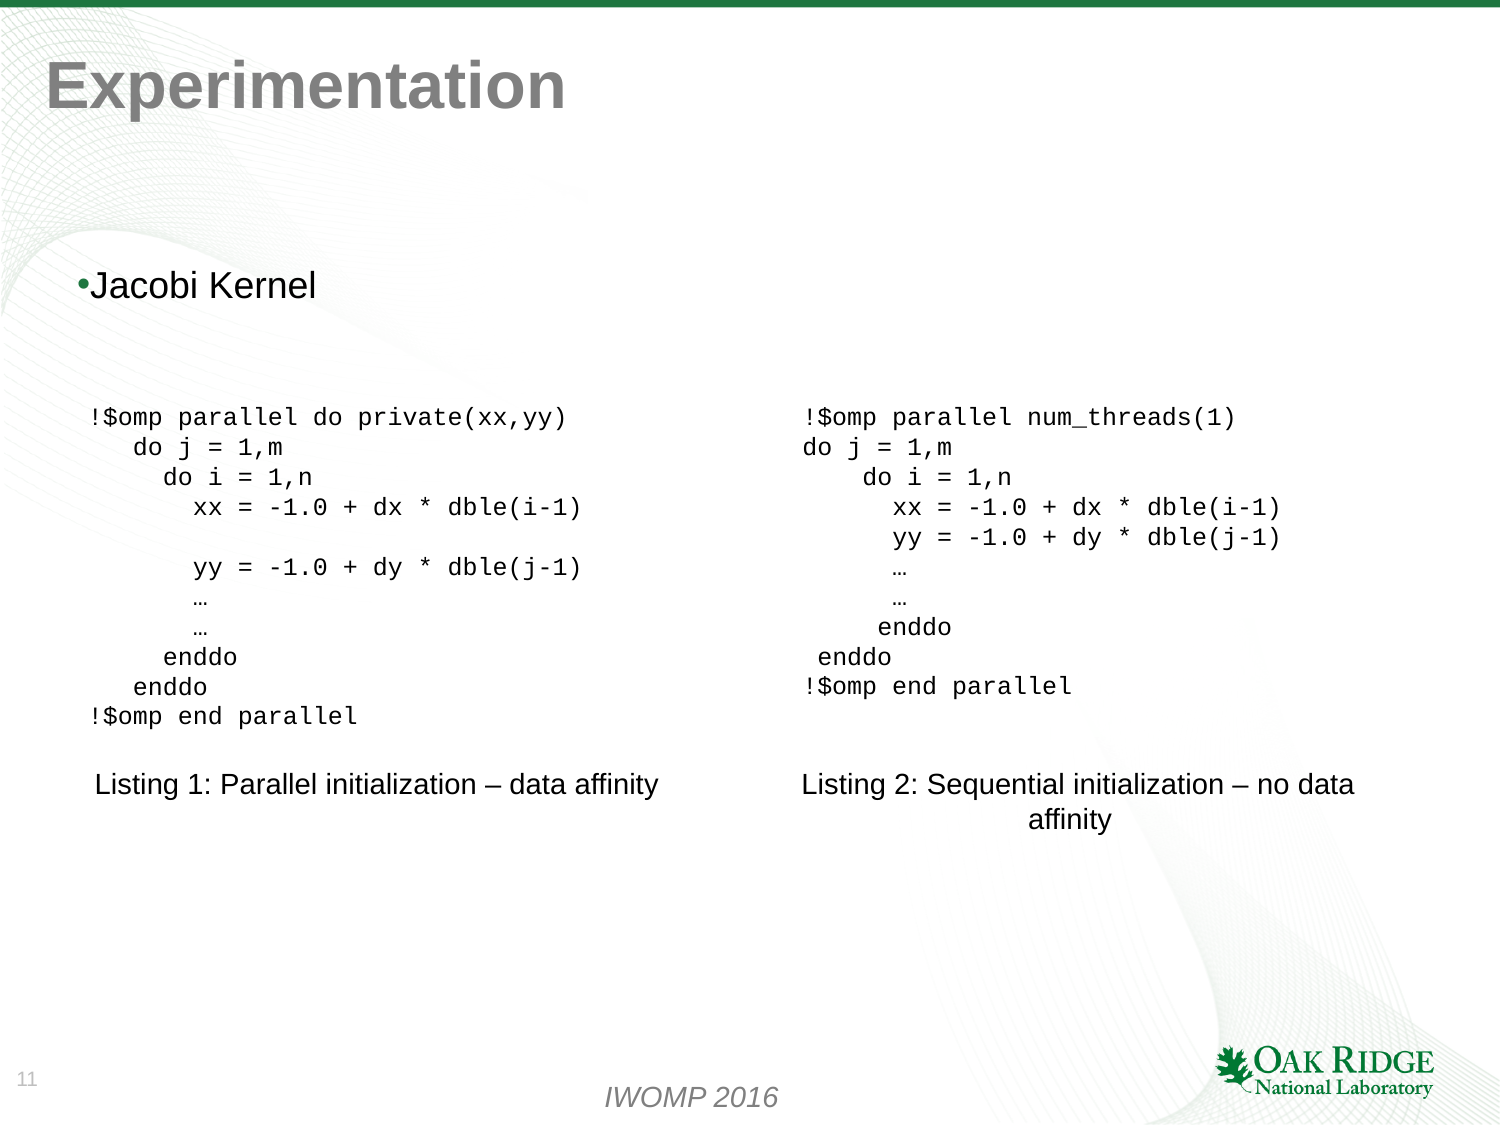

# Experimentation
Jacobi Kernel

!$omp parallel do private(xx,yy)
   do j = 1,m
     do i = 1,n
       xx = -1.0 + dx * dble(i-1)
       yy = -1.0 + dy * dble(j-1)
       …
       …
     enddo
   enddo
!$omp end parallel
!$omp parallel num_threads(1)
do j = 1,m
    do i = 1,n
      xx = -1.0 + dx * dble(i-1)
      yy = -1.0 + dy * dble(j-1)
      …
      …
     enddo
 enddo
!$omp end parallel
Listing 2: Sequential initialization – no data affinity
Listing 1: Parallel initialization – data affinity